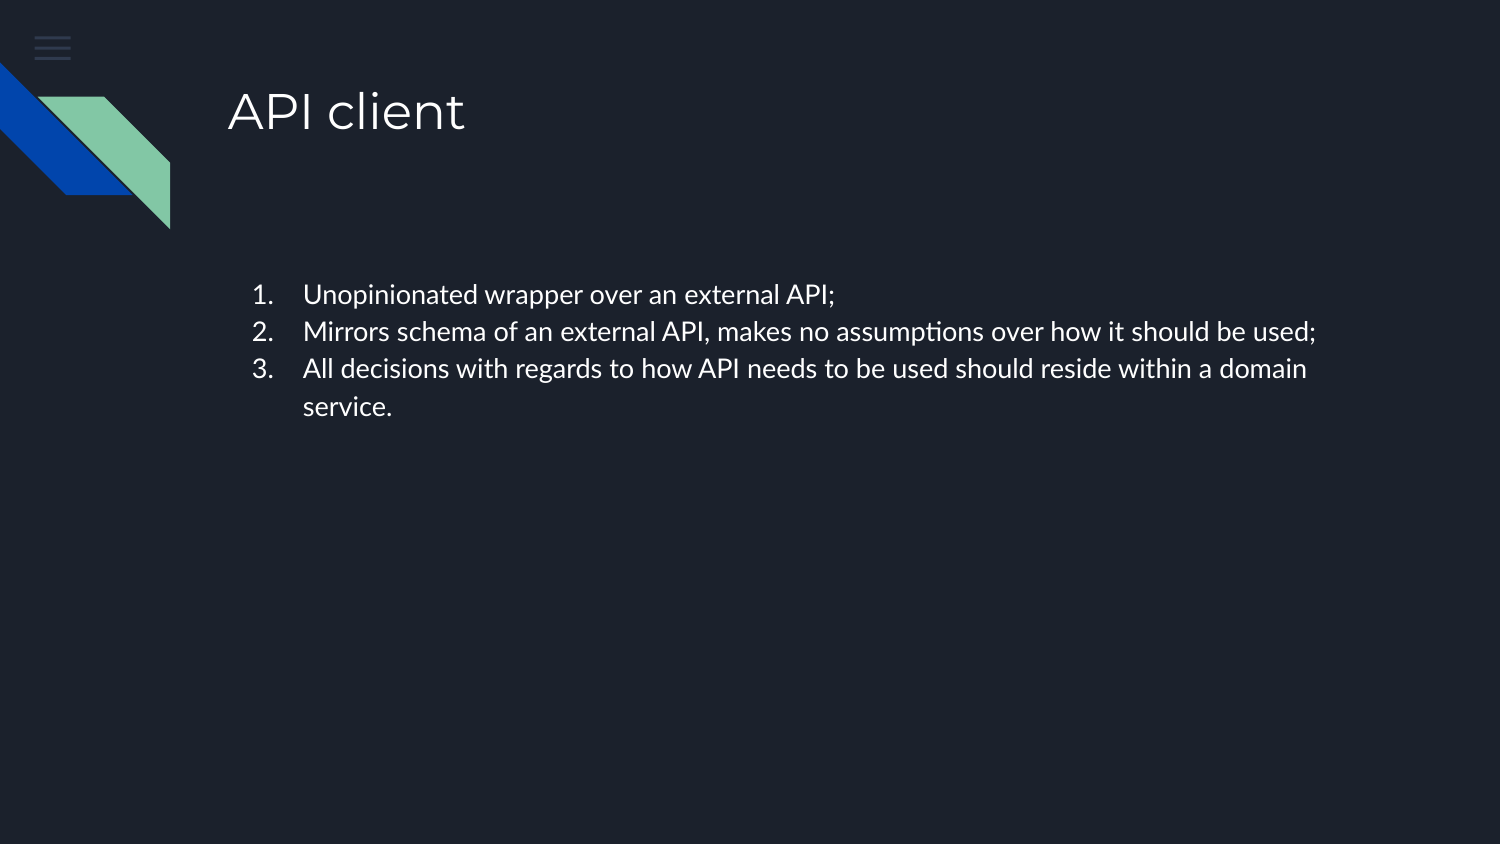

# API client
Unopinionated wrapper over an external API;
Mirrors schema of an external API, makes no assumptions over how it should be used;
All decisions with regards to how API needs to be used should reside within a domain service.